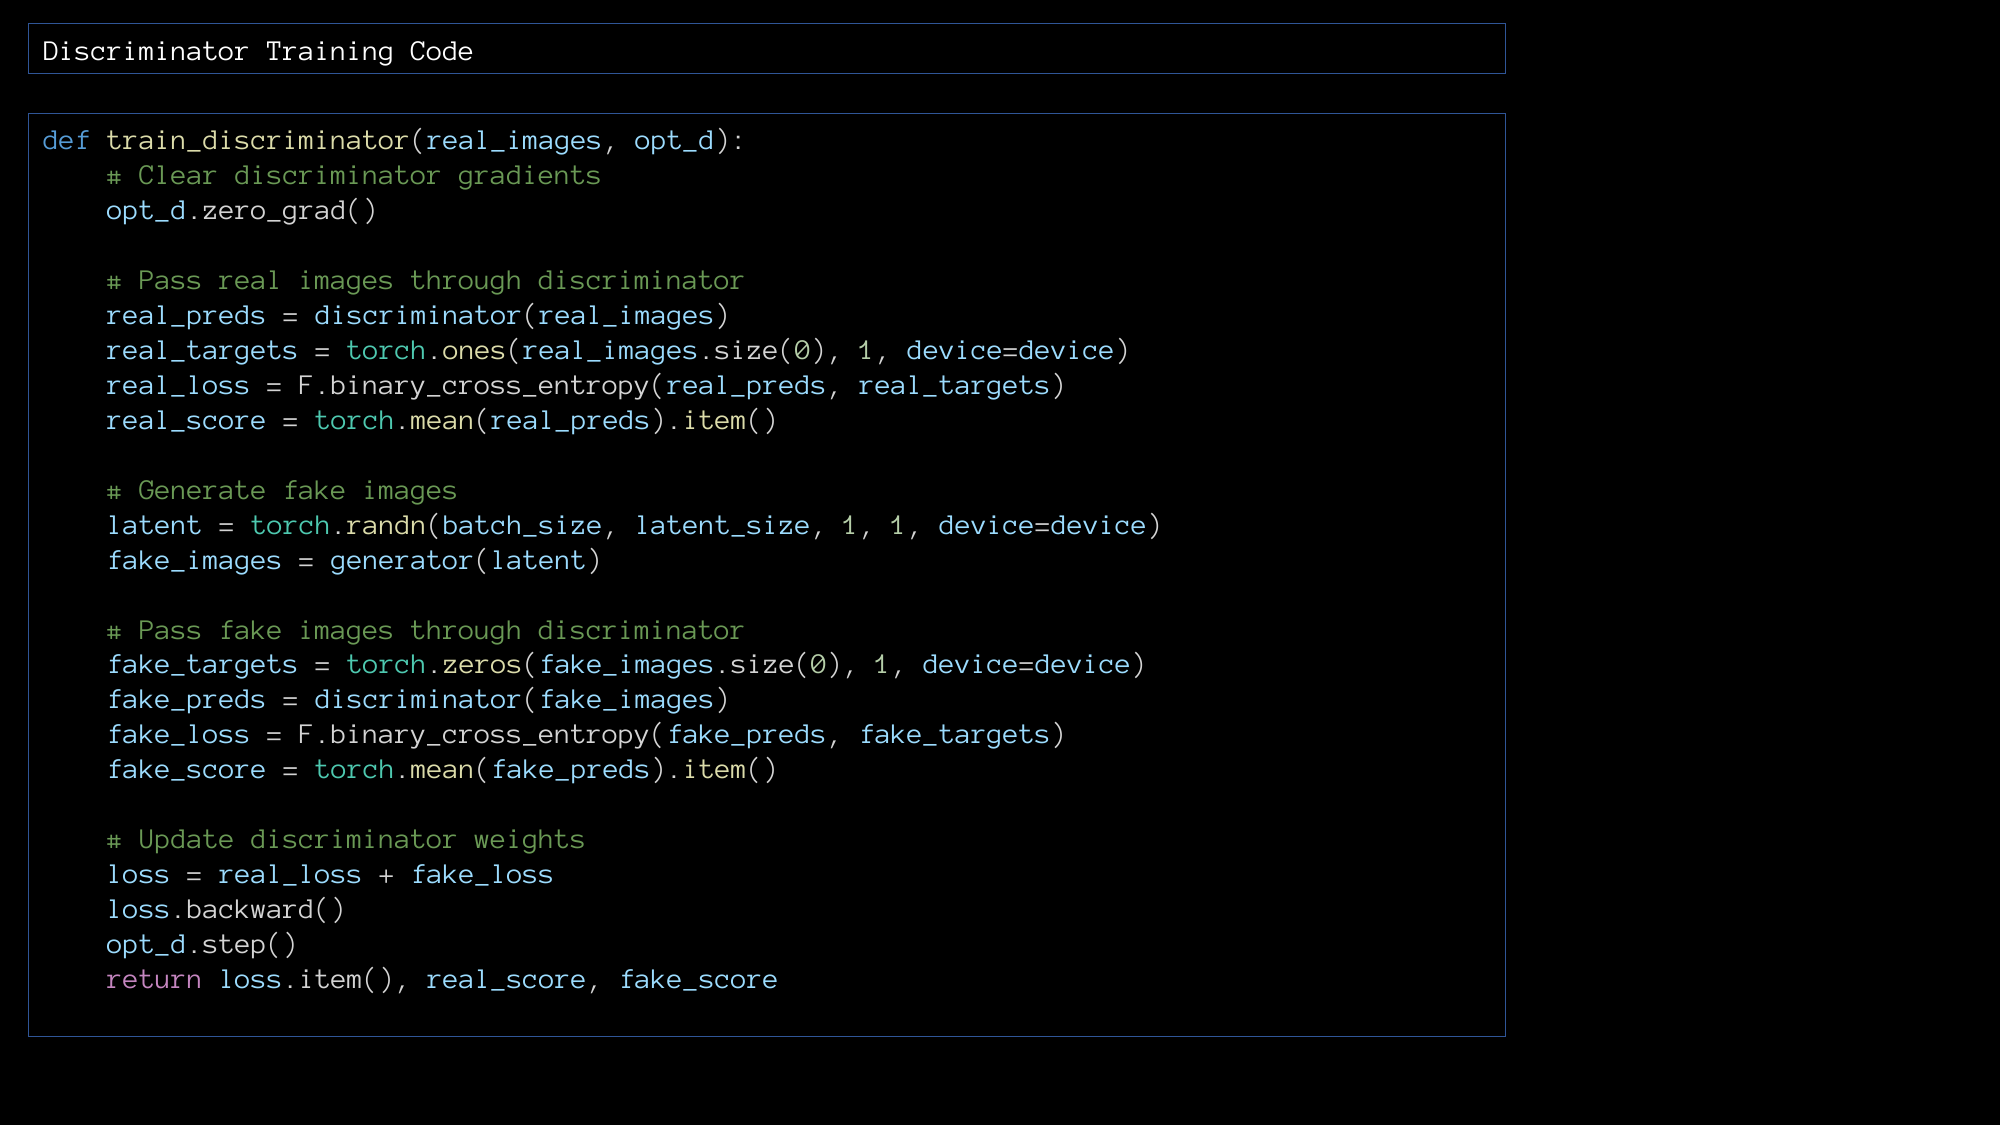

Discriminator Training Code
def train_discriminator(real_images, opt_d):
    # Clear discriminator gradients
    opt_d.zero_grad()
    # Pass real images through discriminator
    real_preds = discriminator(real_images)
    real_targets = torch.ones(real_images.size(0), 1, device=device)
    real_loss = F.binary_cross_entropy(real_preds, real_targets)
    real_score = torch.mean(real_preds).item()

    # Generate fake images
    latent = torch.randn(batch_size, latent_size, 1, 1, device=device)
    fake_images = generator(latent)
    # Pass fake images through discriminator
    fake_targets = torch.zeros(fake_images.size(0), 1, device=device)
    fake_preds = discriminator(fake_images)
    fake_loss = F.binary_cross_entropy(fake_preds, fake_targets)
    fake_score = torch.mean(fake_preds).item()
    # Update discriminator weights
    loss = real_loss + fake_loss
    loss.backward()
    opt_d.step()
    return loss.item(), real_score, fake_score